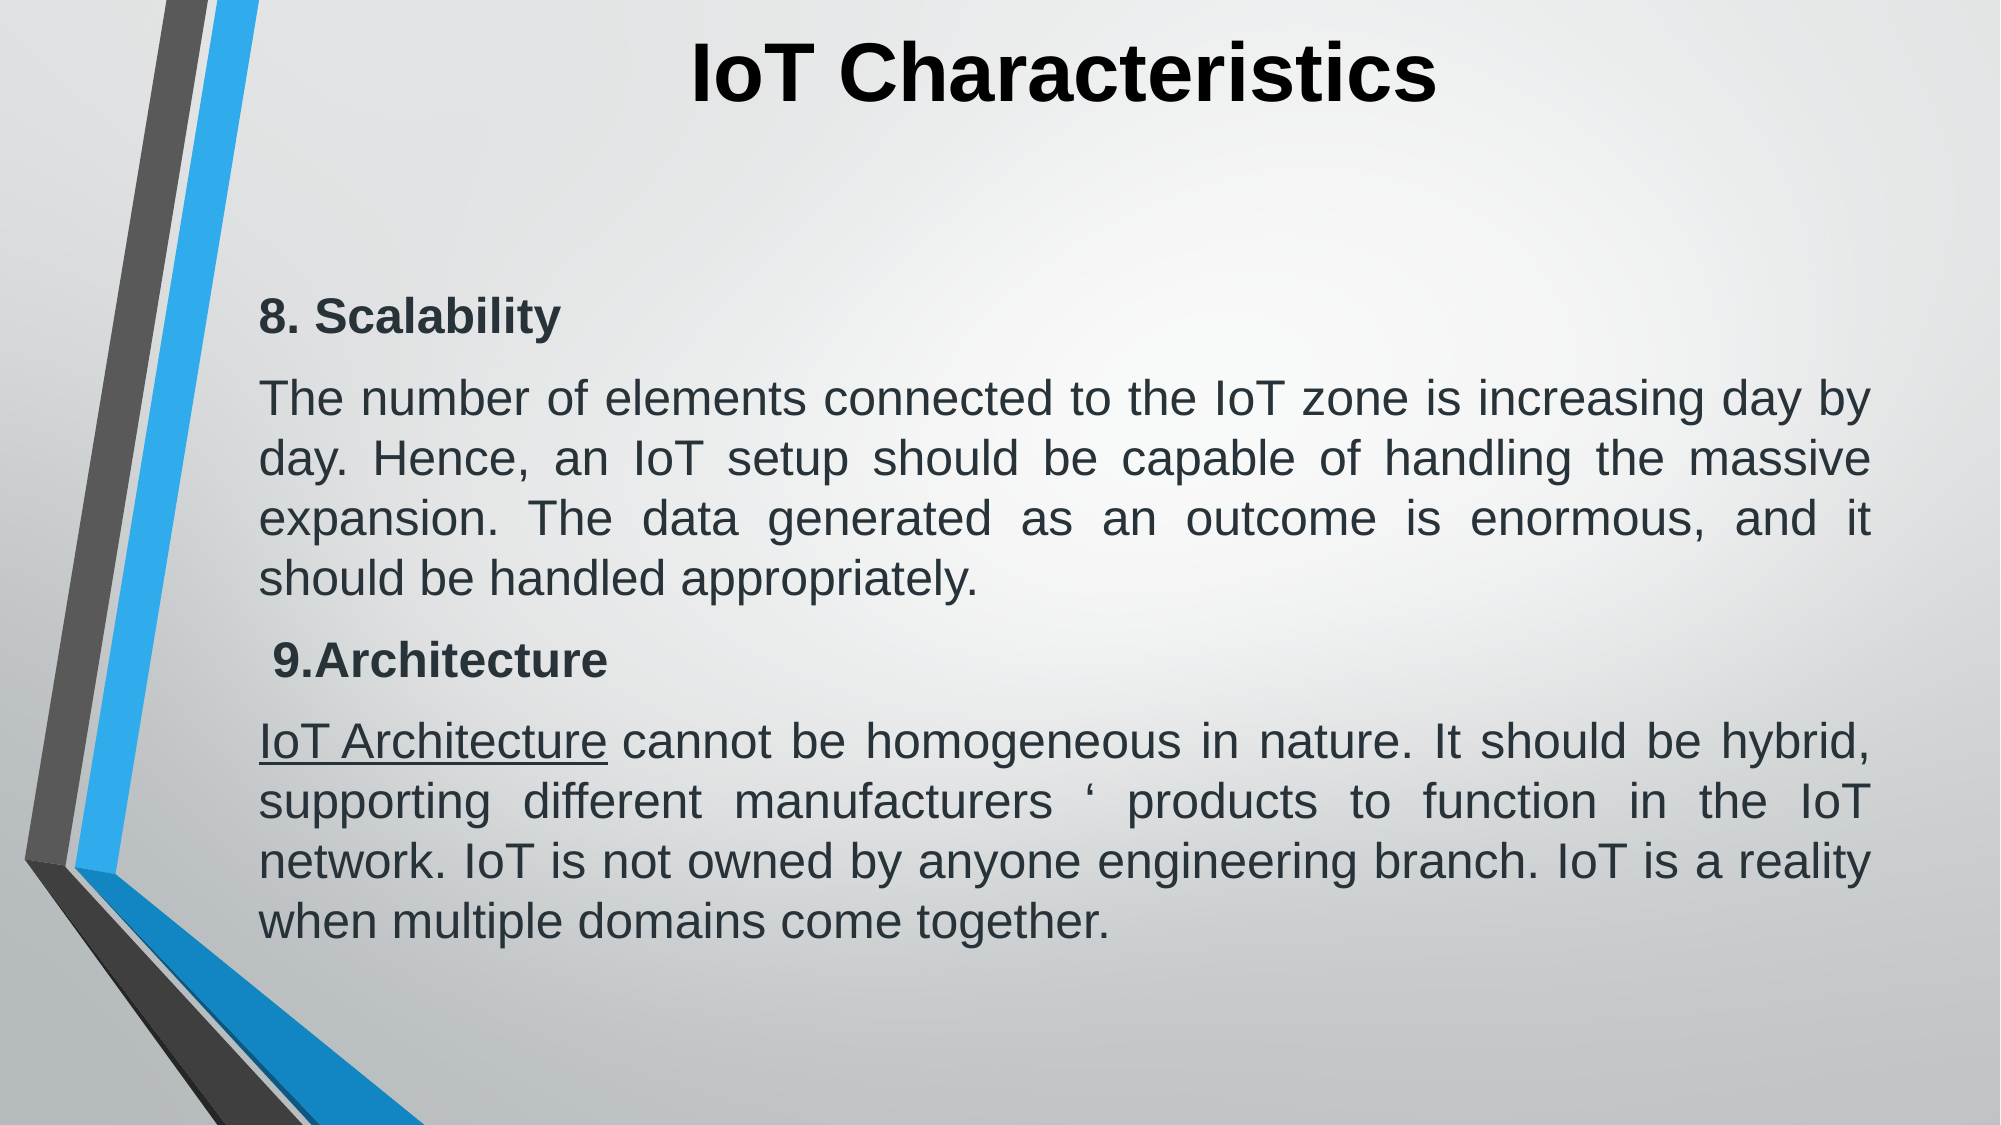

# IoT Characteristics
8. Scalability
The number of elements connected to the IoT zone is increasing day by day. Hence, an IoT setup should be capable of handling the massive expansion. The data generated as an outcome is enormous, and it should be handled appropriately.
 9.Architecture
IoT Architecture cannot be homogeneous in nature. It should be hybrid, supporting different manufacturers ‘ products to function in the IoT network. IoT is not owned by anyone engineering branch. IoT is a reality when multiple domains come together.